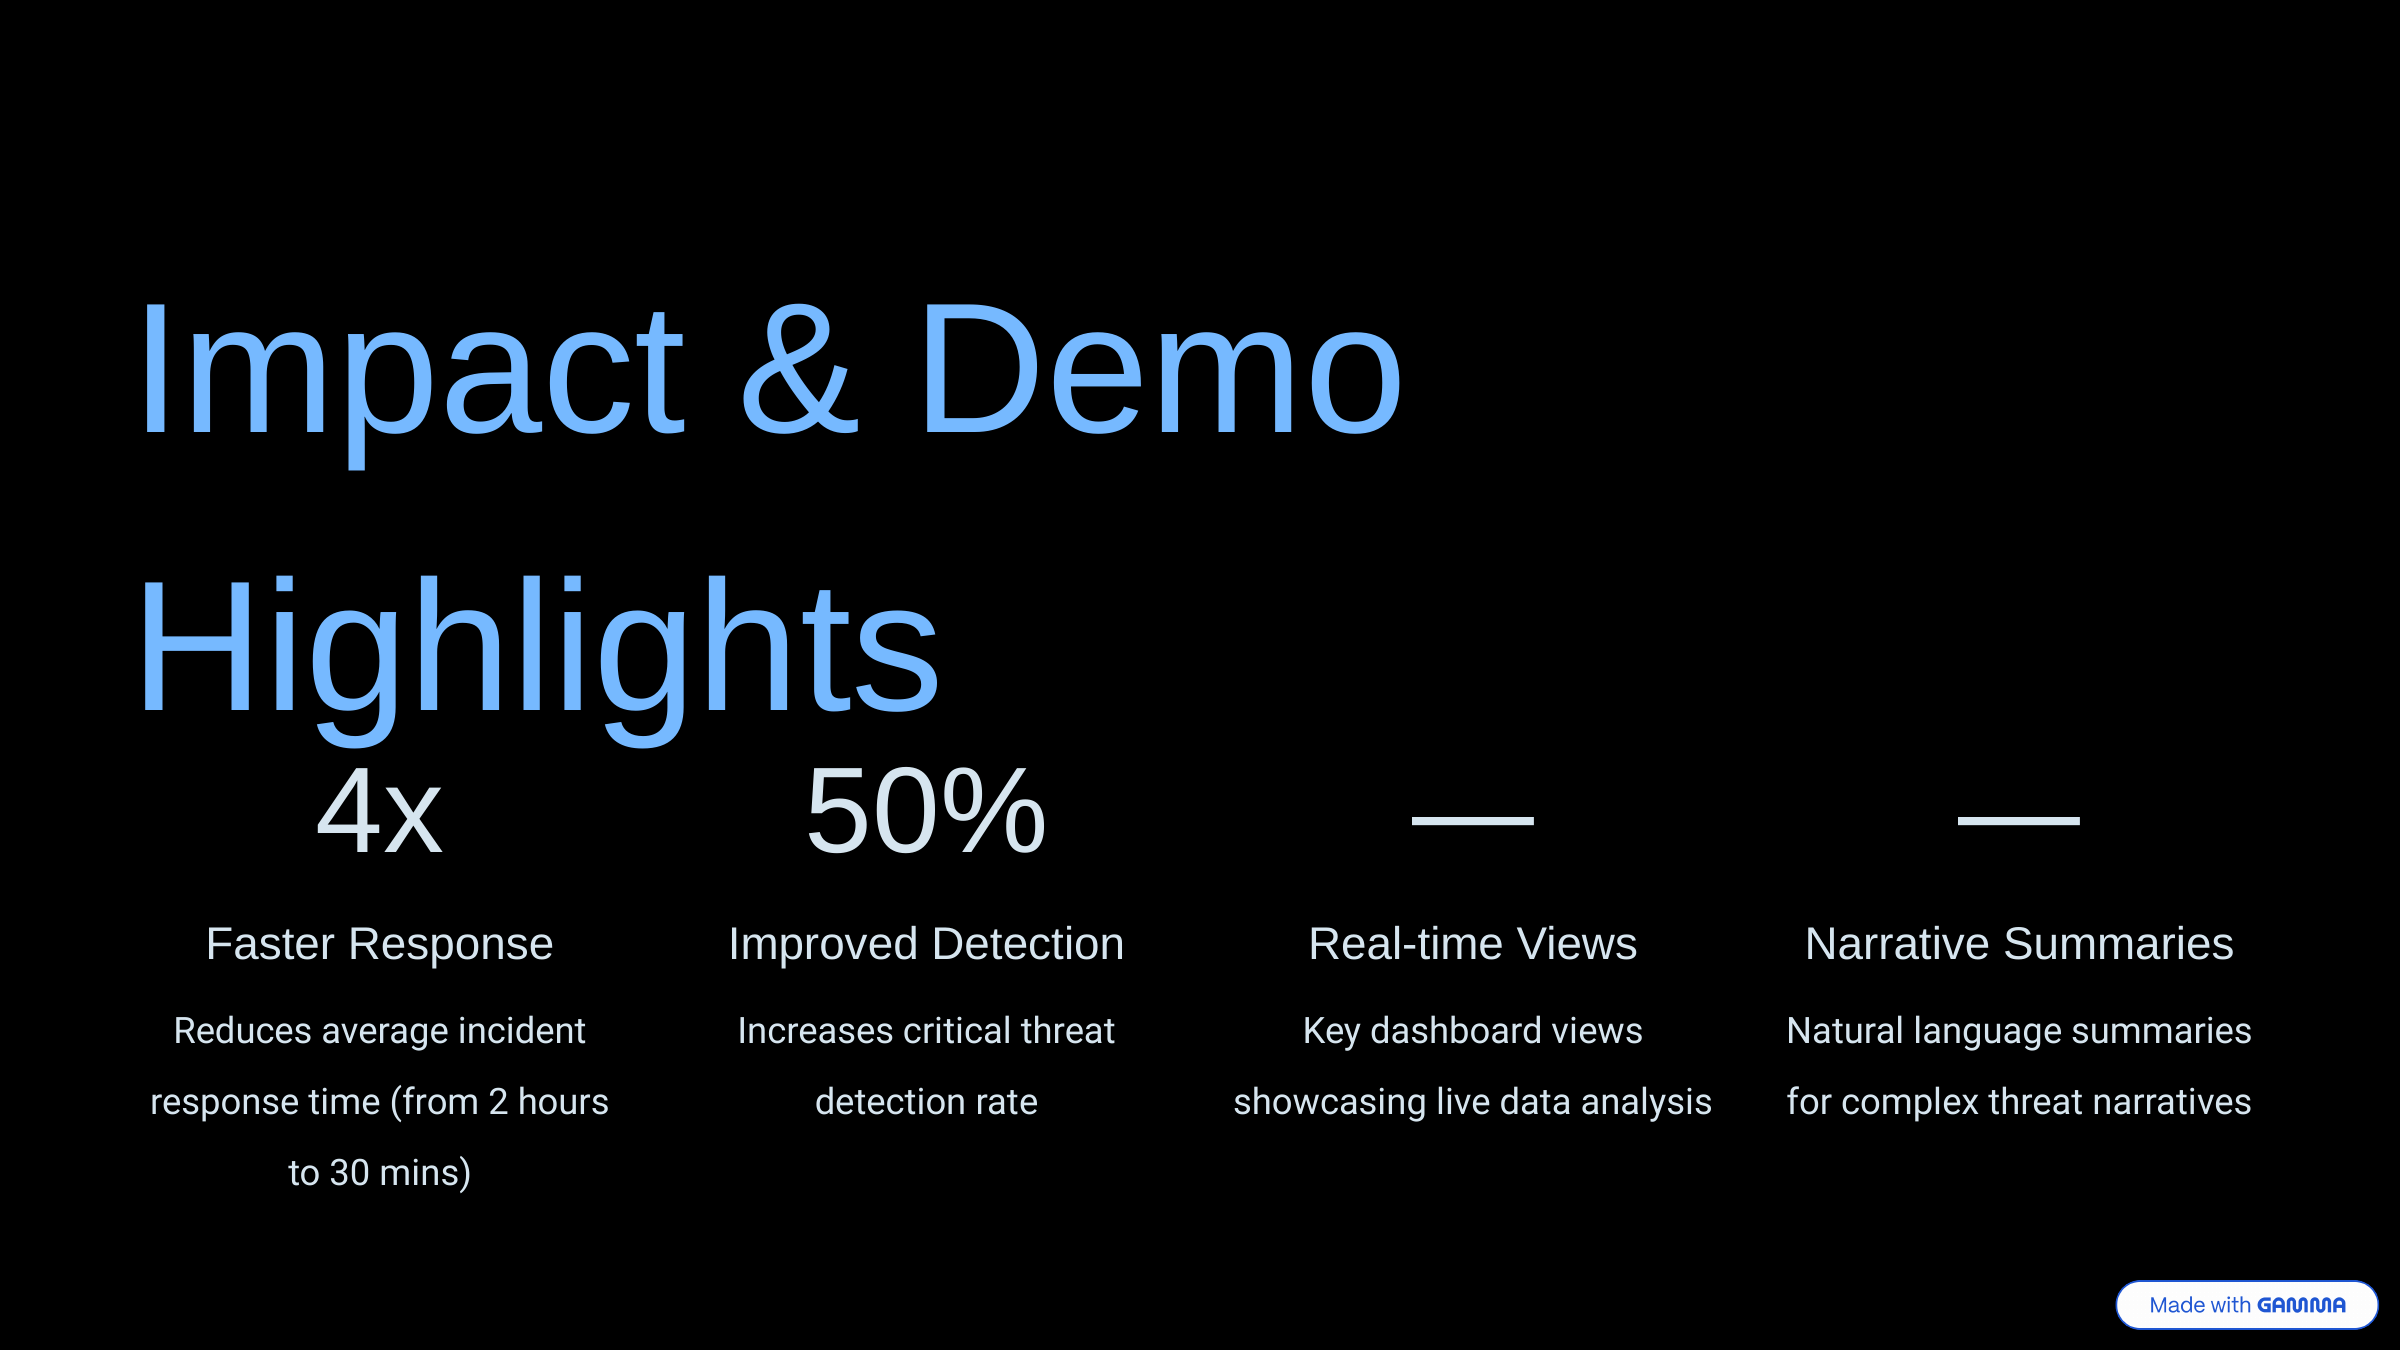

Impact & Demo Highlights
4x
50%
—
—
Faster Response
Improved Detection
Real-time Views
Narrative Summaries
Reduces average incident response time (from 2 hours to 30 mins)
Increases critical threat detection rate
Key dashboard views showcasing live data analysis
Natural language summaries for complex threat narratives